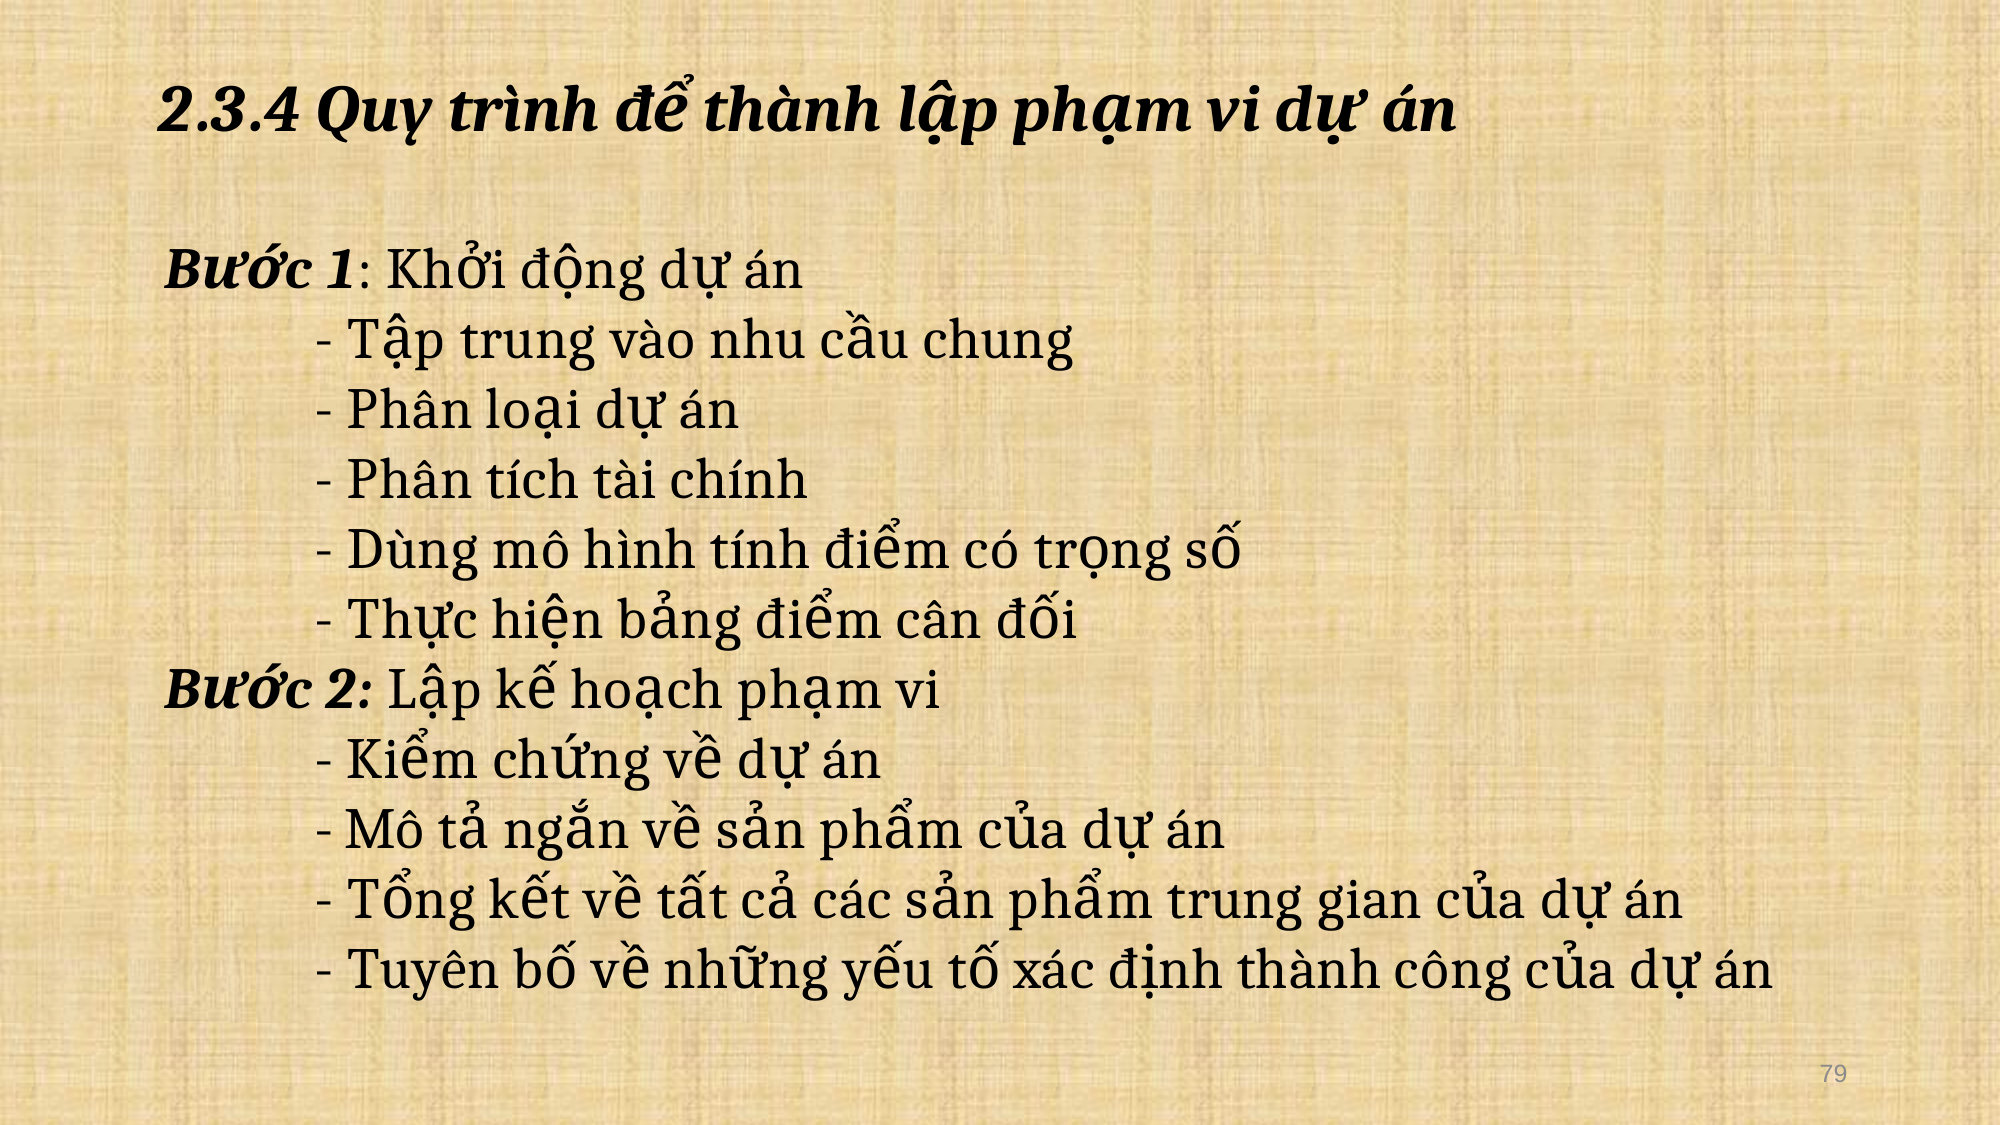

2.3.4 Quy trình để thành lập phạm vi dự án

	Bước 1: Khởi động dự án
		- Tập trung vào nhu cầu chung
		- Phân loại dự án
		- Phân tích tài chính
		- Dùng mô hình tính điểm có trọng số
		- Thực hiện bảng điểm cân đối
	Bước 2: Lập kế hoạch phạm vi
		- Kiểm chứng về dự án
		- Mô tả ngắn về sản phẩm của dự án
		- Tổng kết về tất cả các sản phẩm trung gian của dự án
		- Tuyên bố về những yếu tố xác định thành công của dự án

79